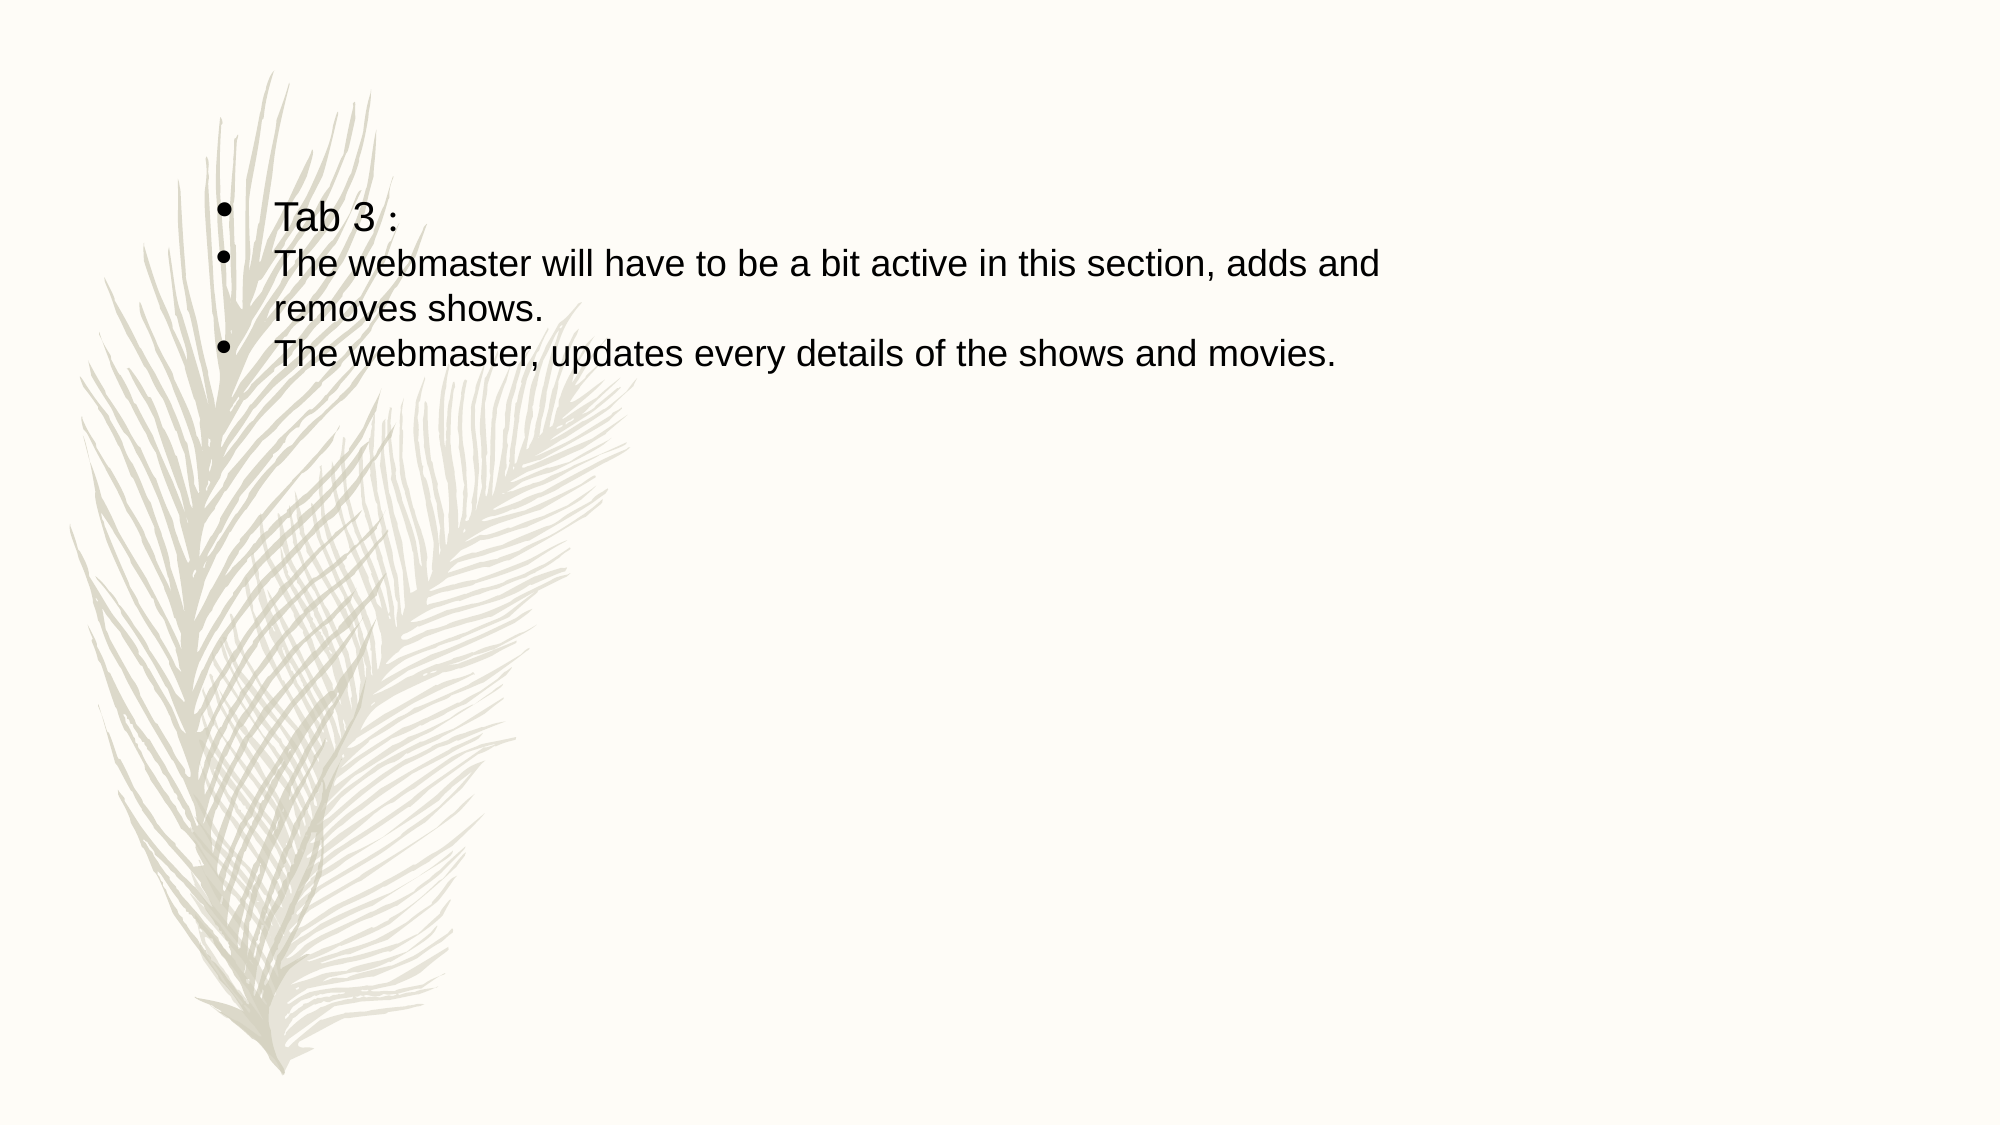

Tab 3 :
The webmaster will have to be a bit active in this section, adds and removes shows.
The webmaster, updates every details of the shows and movies.